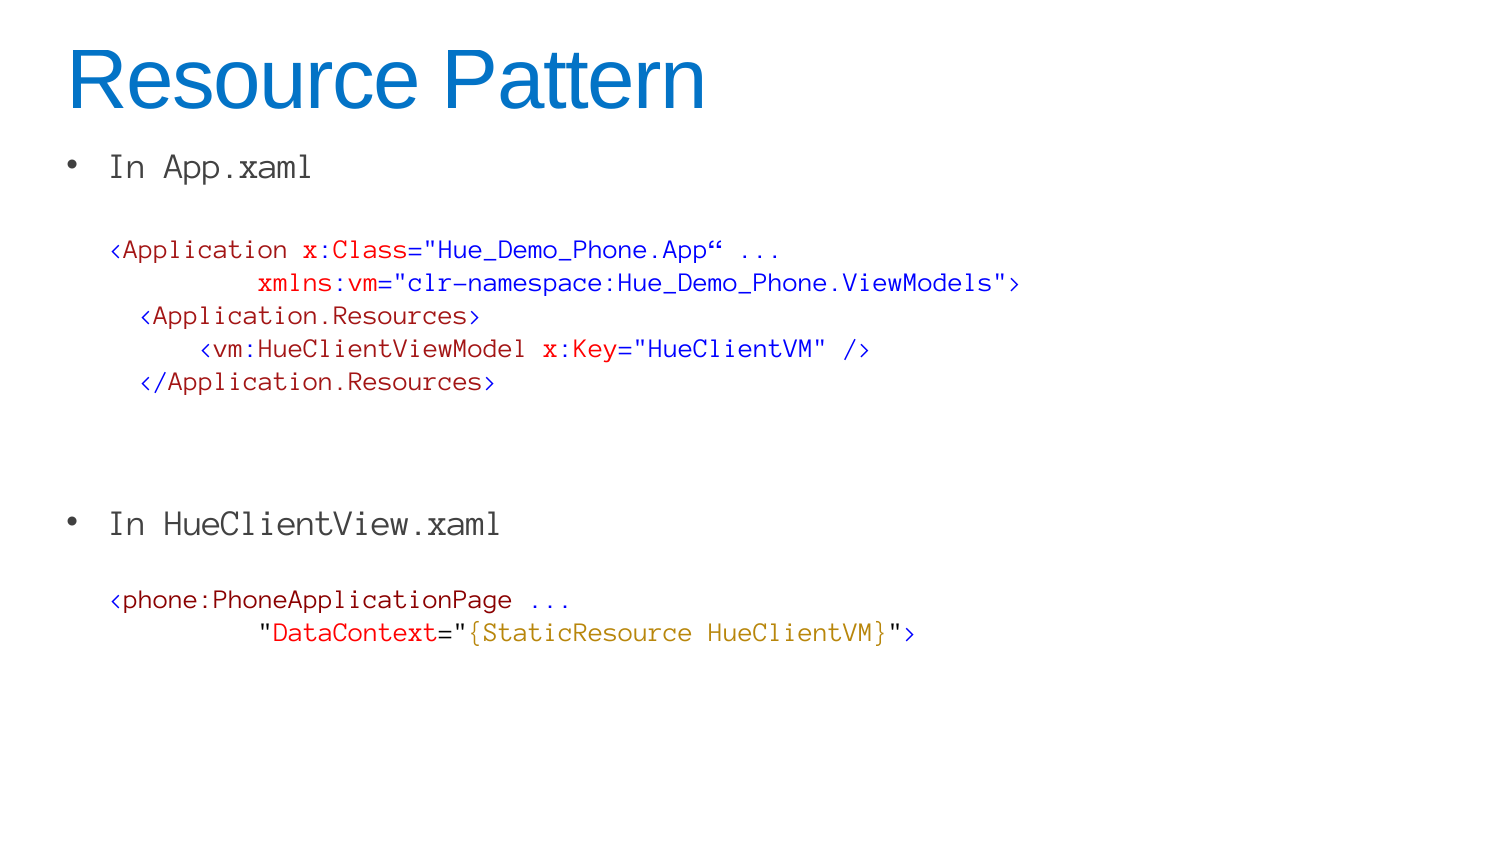

# Resource Pattern
In App.xaml

In HueClientView.xaml

<Application x:Class="Hue_Demo_Phone.App“ ...
	xmlns:vm="clr-namespace:Hue_Demo_Phone.ViewModels">
  <Application.Resources>
      <vm:HueClientViewModel x:Key="HueClientVM" />
  </Application.Resources>
<phone:PhoneApplicationPage ...
	"DataContext="{StaticResource HueClientVM}">